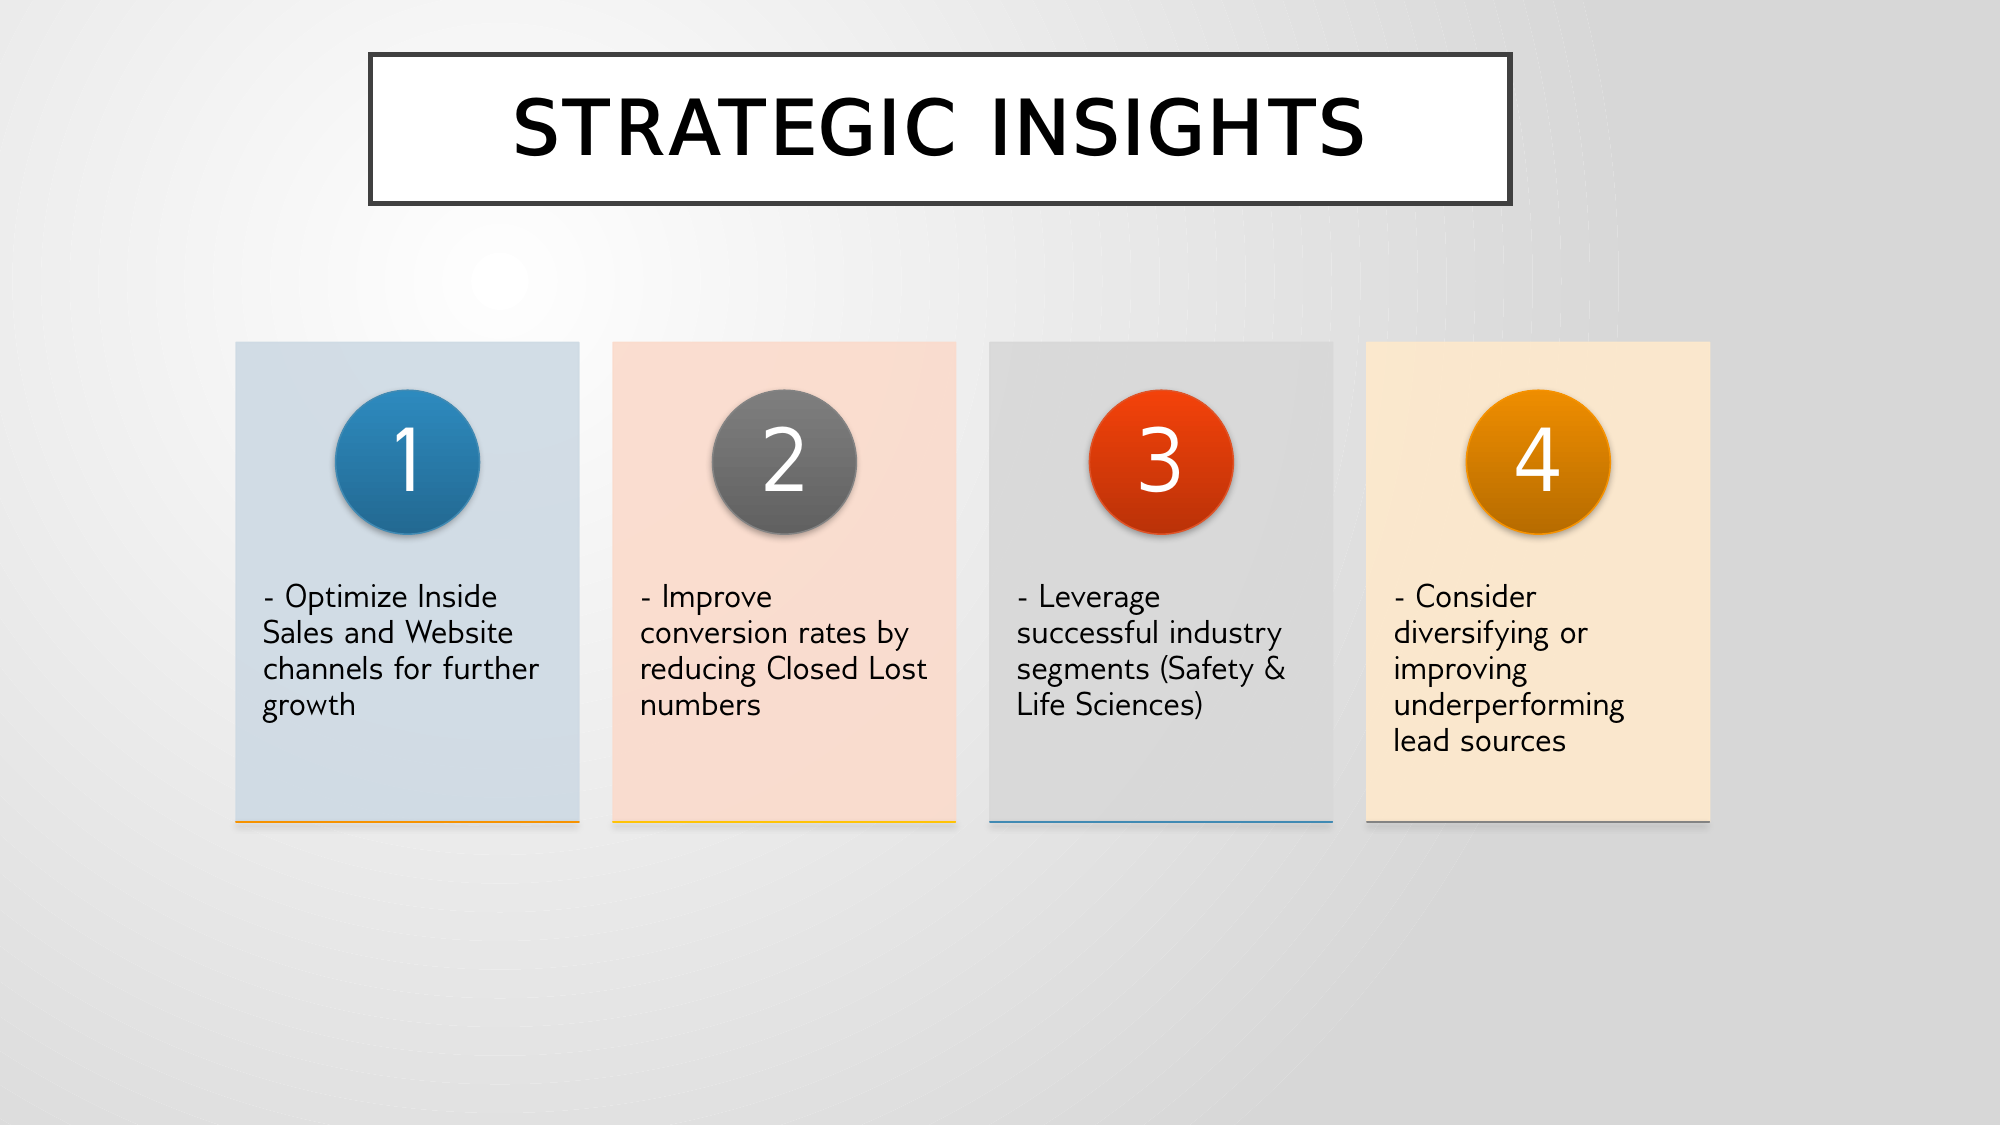

# Strategic Insights
- Optimize Inside Sales and Website channels for further growth
1
- Improve conversion rates by reducing Closed Lost numbers
2
- Leverage successful industry segments (Safety & Life Sciences)
3
- Consider diversifying or improving underperforming lead sources
4